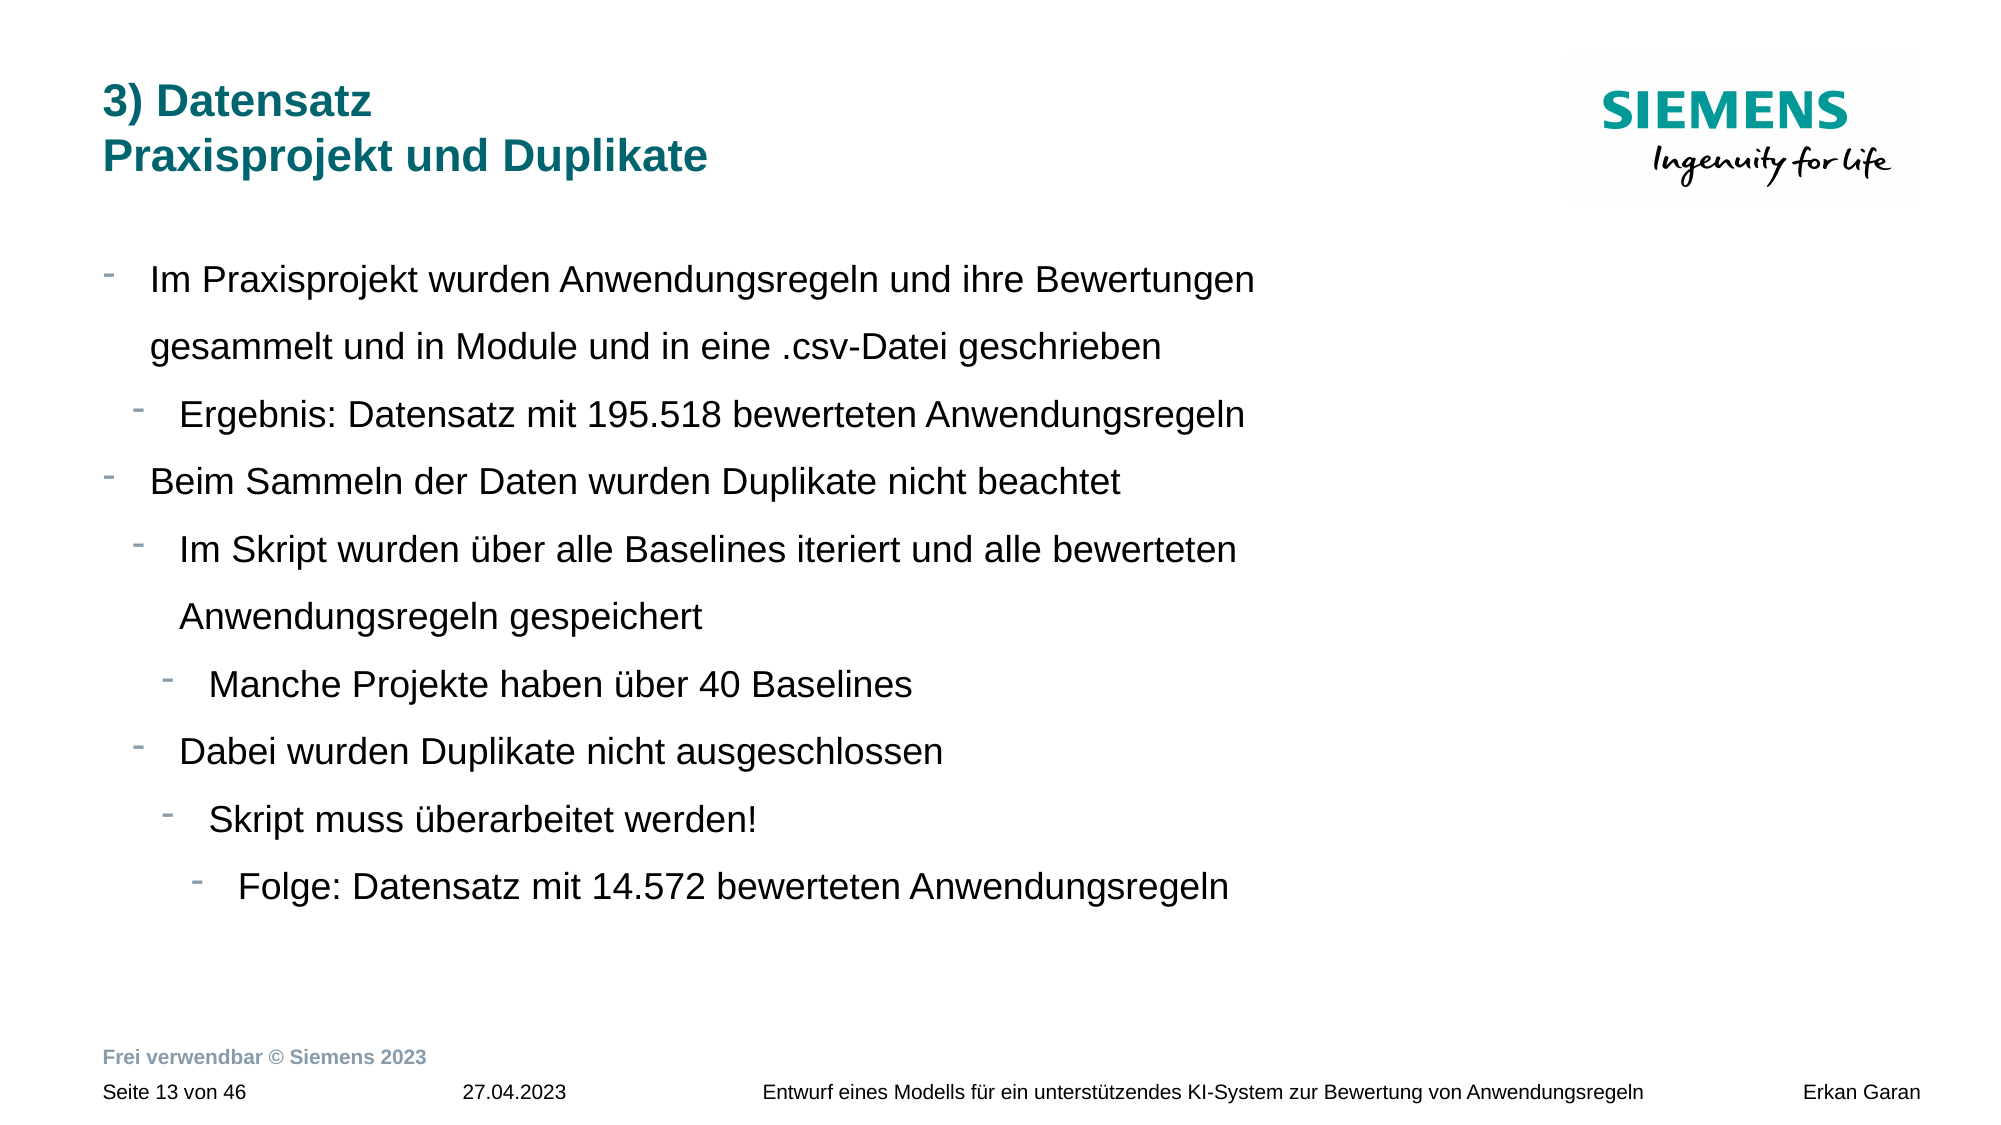

# 3) Datensatz Praxisprojekt und Duplikate
Im Praxisprojekt wurden Anwendungsregeln und ihre Bewertungen gesammelt und in Module und in eine .csv-Datei geschrieben
Ergebnis: Datensatz mit 195.518 bewerteten Anwendungsregeln
Beim Sammeln der Daten wurden Duplikate nicht beachtet
Im Skript wurden über alle Baselines iteriert und alle bewerteten Anwendungsregeln gespeichert
Manche Projekte haben über 40 Baselines
Dabei wurden Duplikate nicht ausgeschlossen
Skript muss überarbeitet werden!
Folge: Datensatz mit 14.572 bewerteten Anwendungsregeln